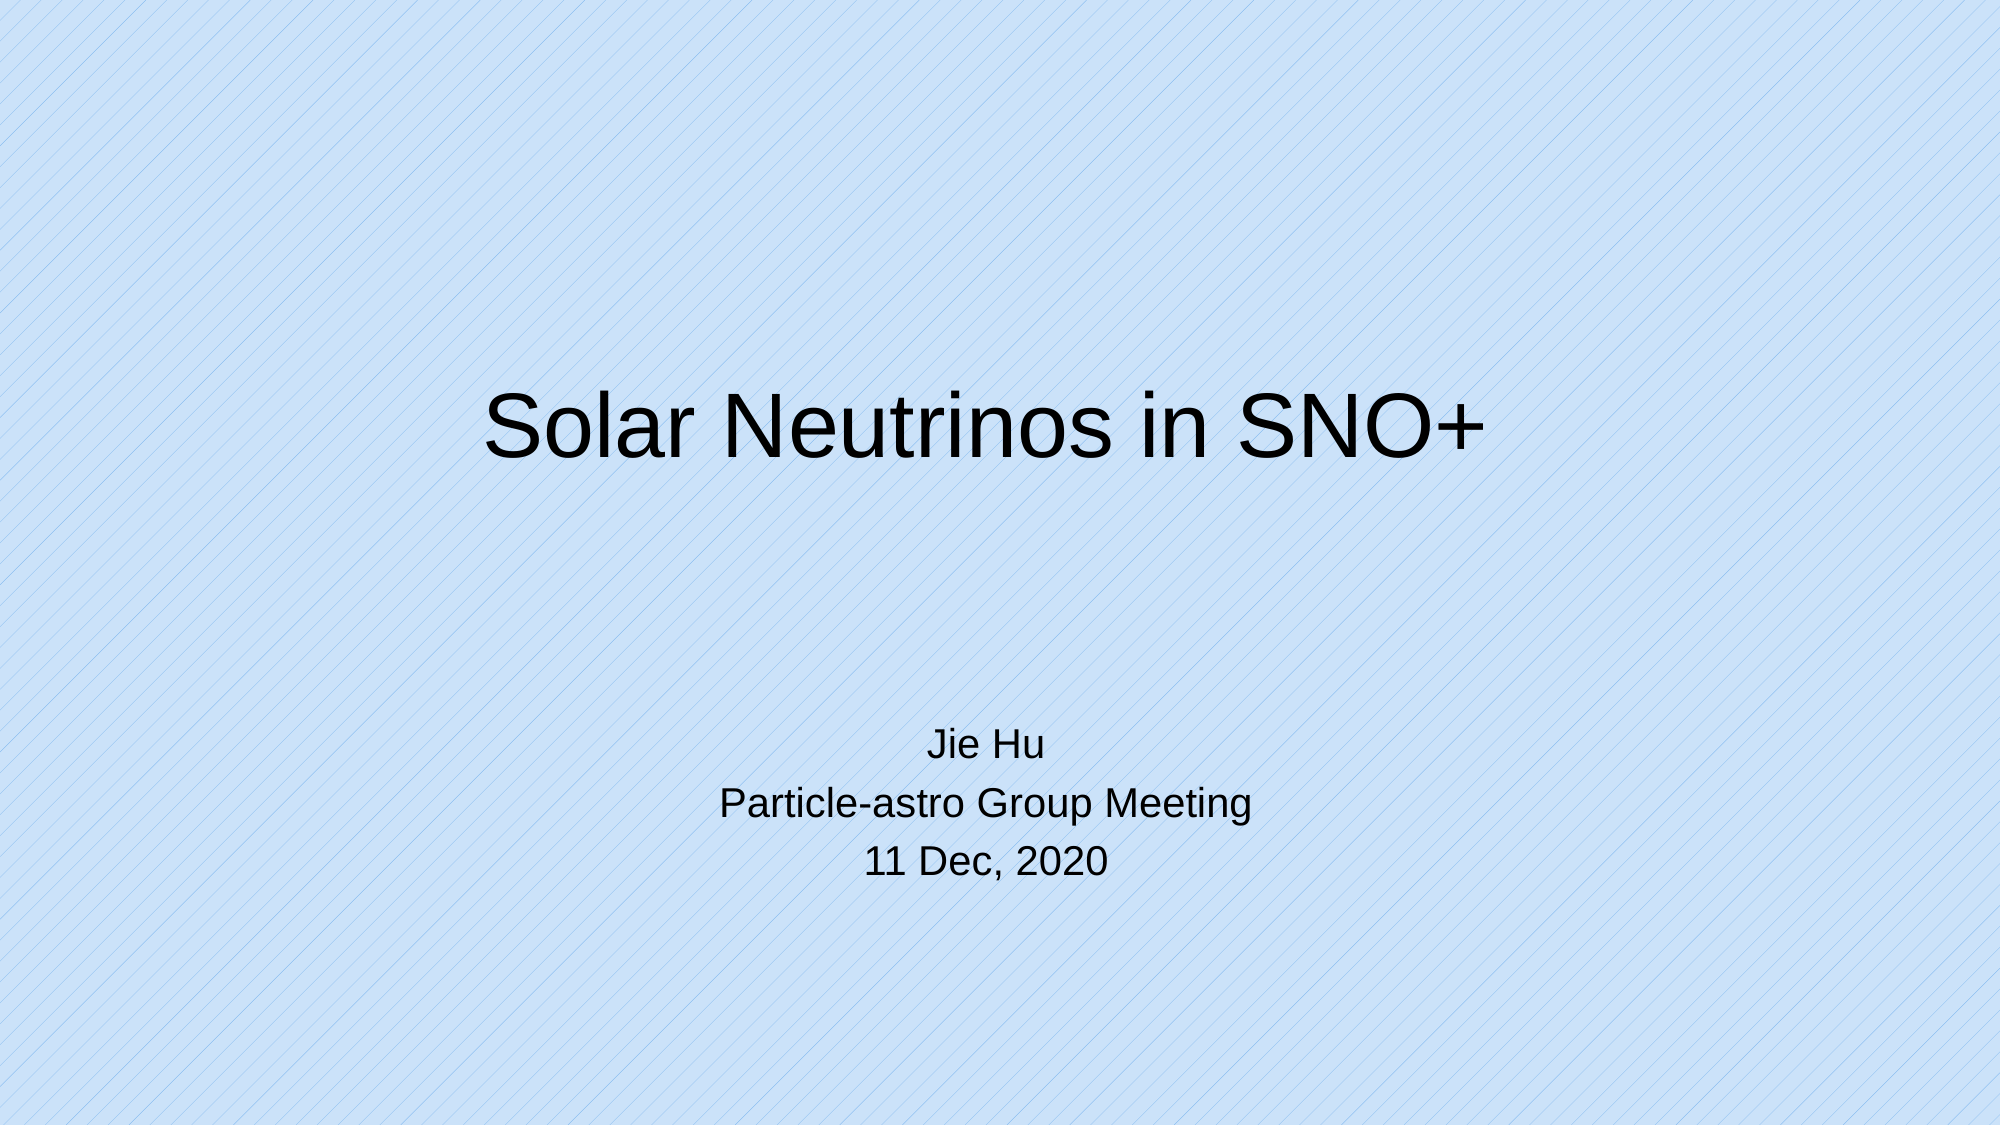

# Solar Neutrinos in SNO+

Jie Hu
Particle-astro Group Meeting
11 Dec, 2020